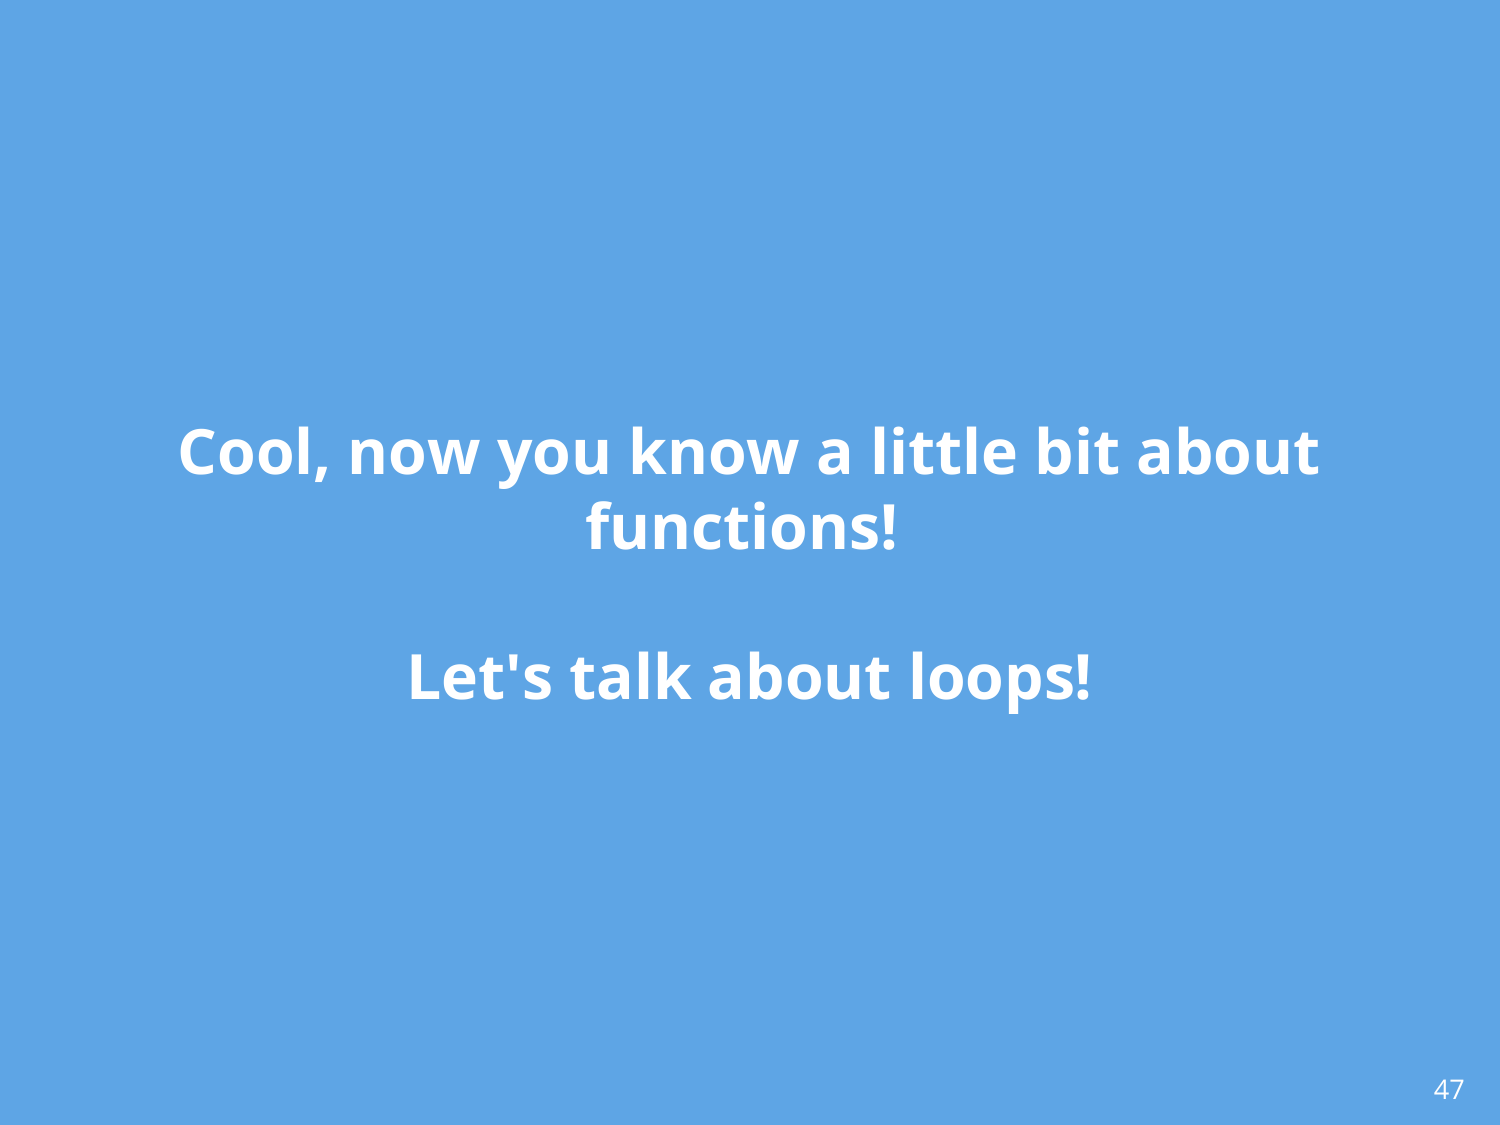

# Cool, now you know a little bit about functions!
Let's talk about loops!
47